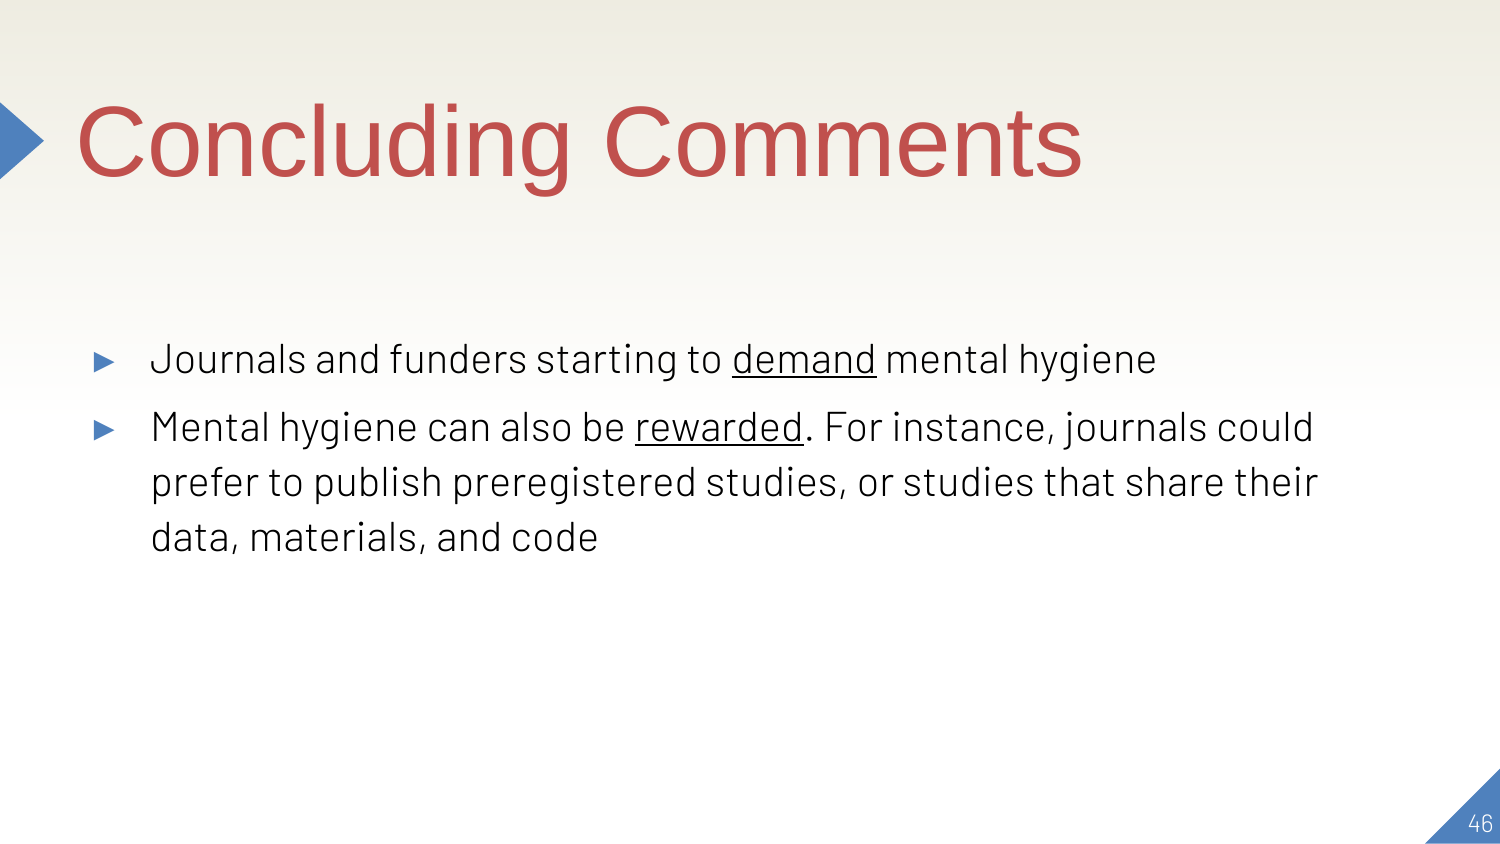

# Concluding Comments
Journals and funders starting to demand mental hygiene
Mental hygiene can also be rewarded. For instance, journals could prefer to publish preregistered studies, or studies that share their data, materials, and code
46